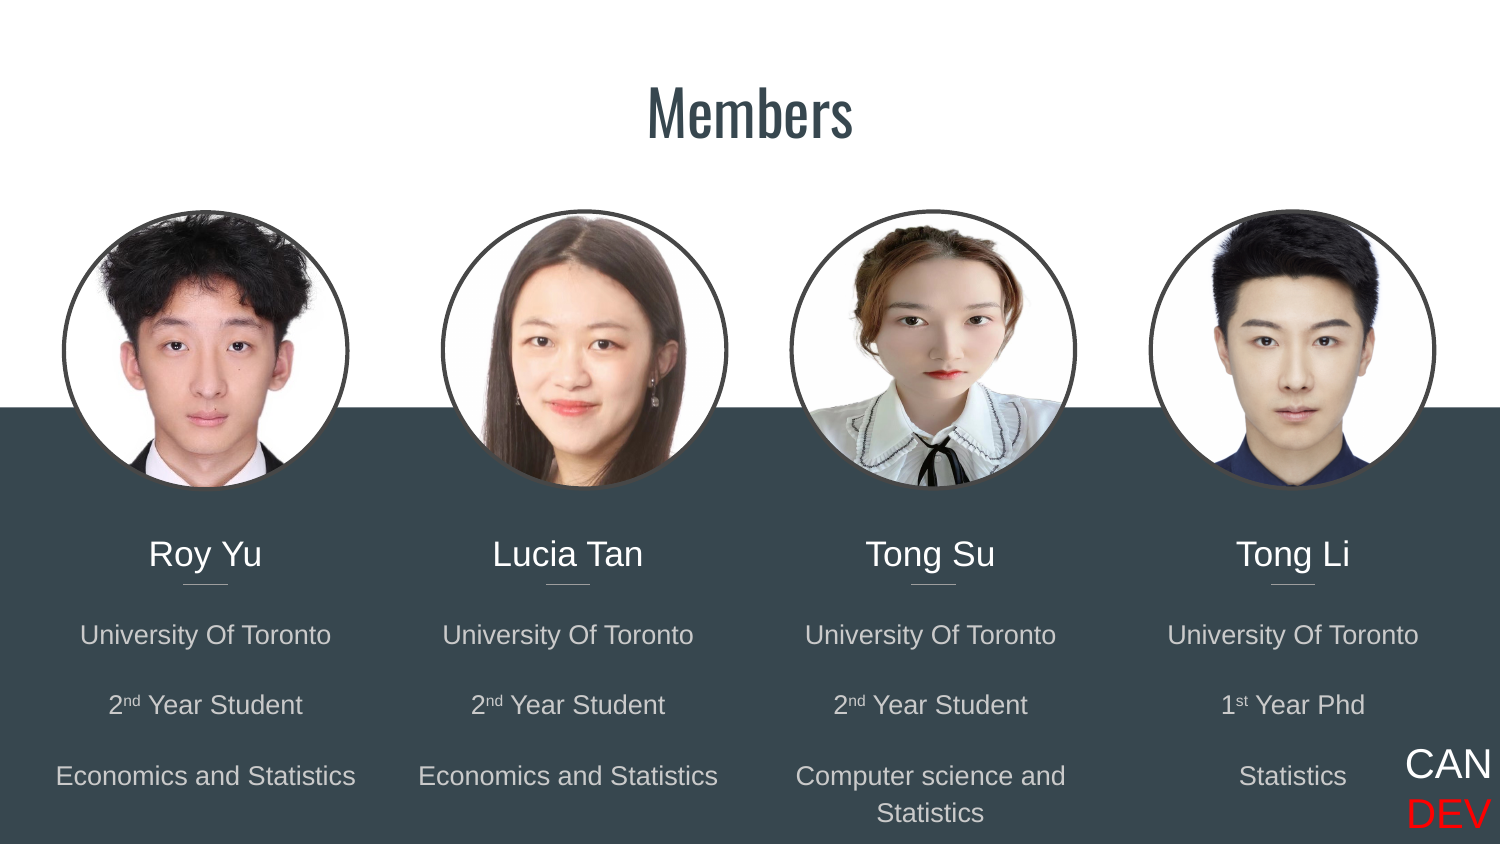

Members

Roy Yu
Lucia Tan
Tong Su
Tong Li
University Of Toronto
2nd Year Student
Economics and Statistics
University Of Toronto
2nd Year Student
Economics and Statistics

University Of Toronto
2nd Year Student
Computer science and Statistics
University Of Toronto
1st Year Phd
Statistics
CAN
DEV